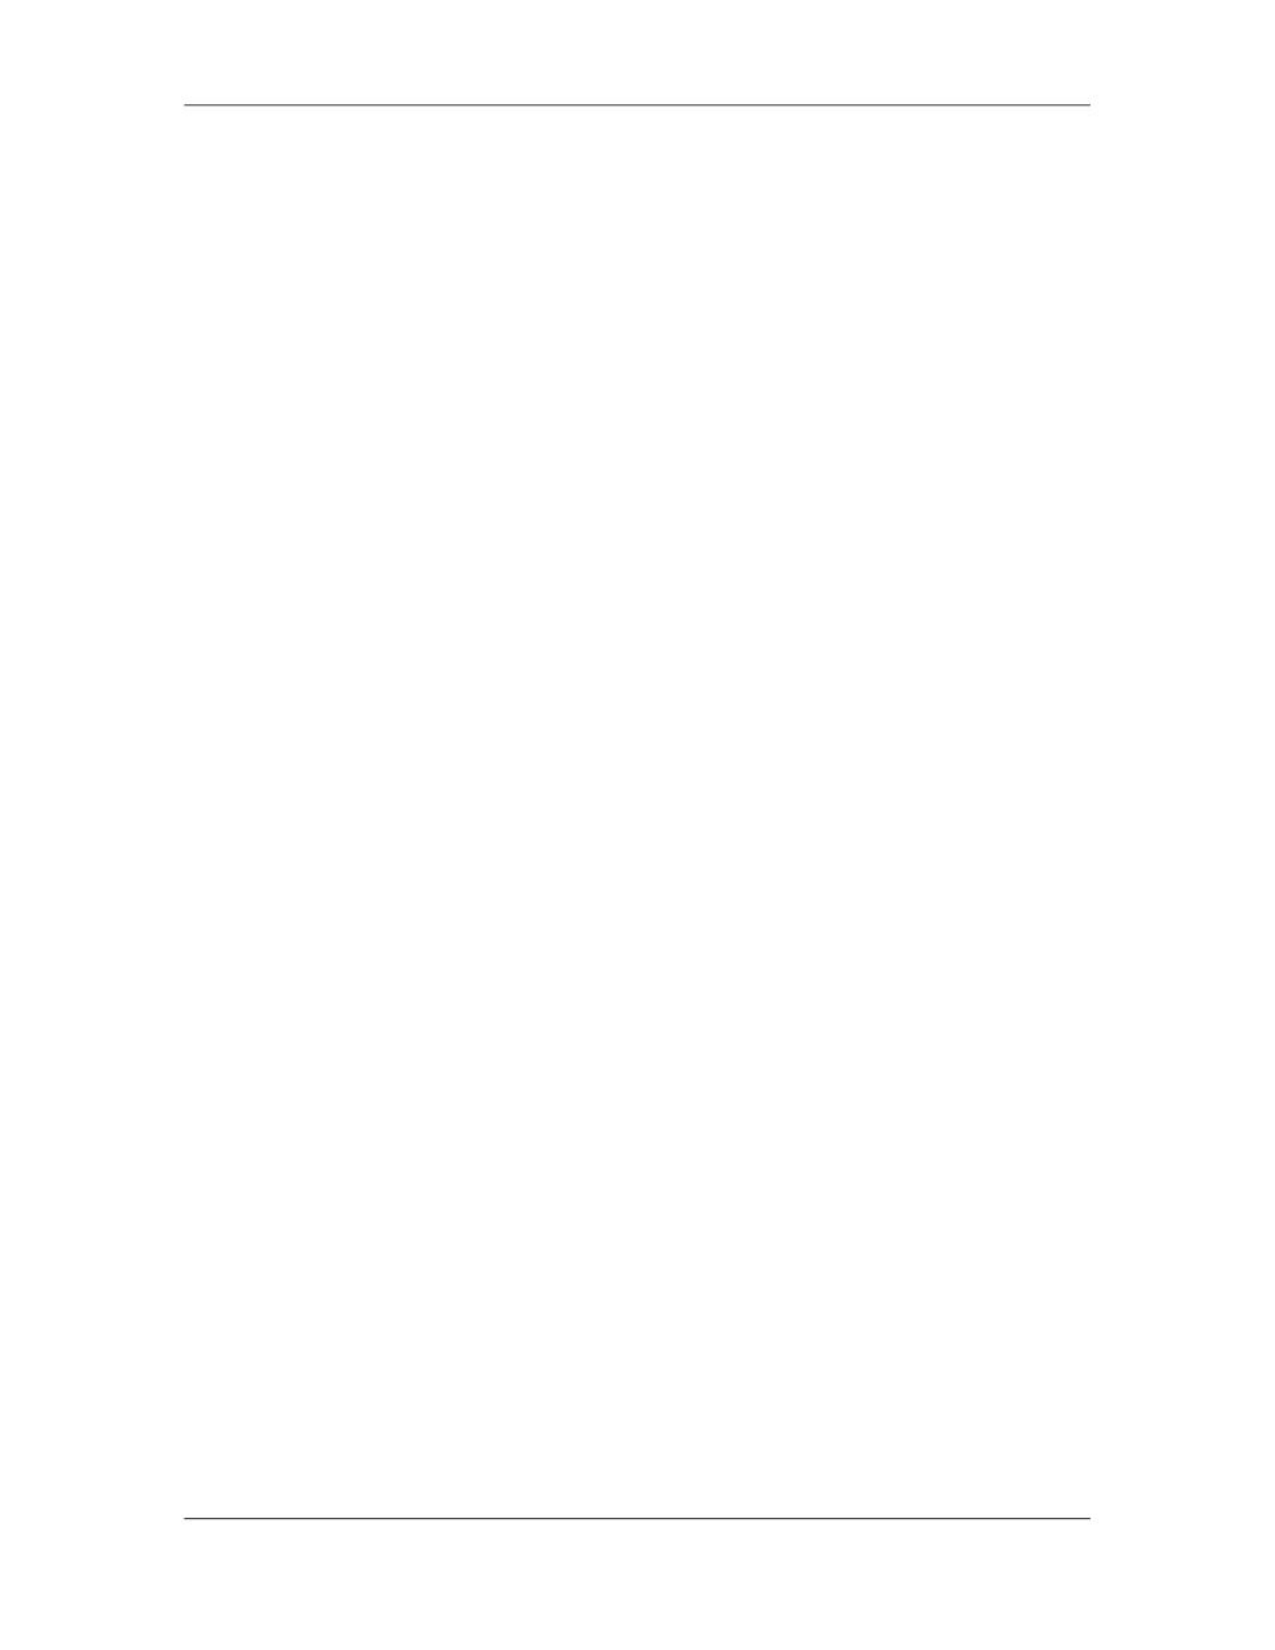

Software Project Management (CS615)

																																																																																										7.							Contract Administration —managing the relationship with the seller.

																																																																											3.8																	Controlling Process

																																																																																																									Ensuring that project objectives are met by monitoring and measuring progress

																																																																																																									and taking corrective measures when necessary

																																																																																																									Project performance must be monitored and measured regularly to identify
																																																																																																									variances from the plan. Variances are fed into the control processes in the

																																																																																																									various knowledge areas. To the extent that significant variances are observed
																																																																																																									(i.e., those that jeopardize the project objectives), adjustments to the plan are

																																																																																																									made by repeating the appropriate project planning processes. For example, a
																																																																																																									missed activity finish date may require adjustments to the current staffing plan,

																																																																																																									reliance on overtime, or tradeoffs between budget and schedule objectives.
																																																																																																									Controlling also includes taking preventive action in anticipation of possible

																																																																																																									problems.

																																																																																										⇒					Controlling Process Tasks

																																																																																																									1.							Integrated Change Control

																																																																																																									2.							Scope Verification

																																																																																																									3.							Scope Change Control

																																																																																																									4.							Schedule Control

																																																																																																									5.							Cost Control

																																																																																																									6.							Quality Control

																																																																																																									7.							Performance Reporting

																																																																																																									8.							Risk Response Control

																																																																																																									The controlling process group contains core processes and facilitating processes.

																																																																																										1.							Integrated Change Control —coordinating changes across the entire project.

																																																																																										2.							Scope Verification—formalizing acceptance of the project scope.

																																																																																										3.							Scope Change Control—controlling changes to project scope.

																																																																																										4.							Schedule Control—controlling changes to the project schedule.

																																																																																										5.							Cost Control—controlling changes to the project budget.

																																																																																										6.							Quality Control—monitoring specific project results to determine if they comply

																																																																																																									with relevant quality standards and identifying ways to eliminate causes of

																																																																																																									unsatisfactory performance.

																																																																																										7.							Performance Reporting—collecting and disseminating performance

																																																																																																									information. This includes status reporting, progress measurement, and

																																																																																						                                                                                                                                 140

																																																																																																																																																																																						© Copyright Virtual University of Pakistan